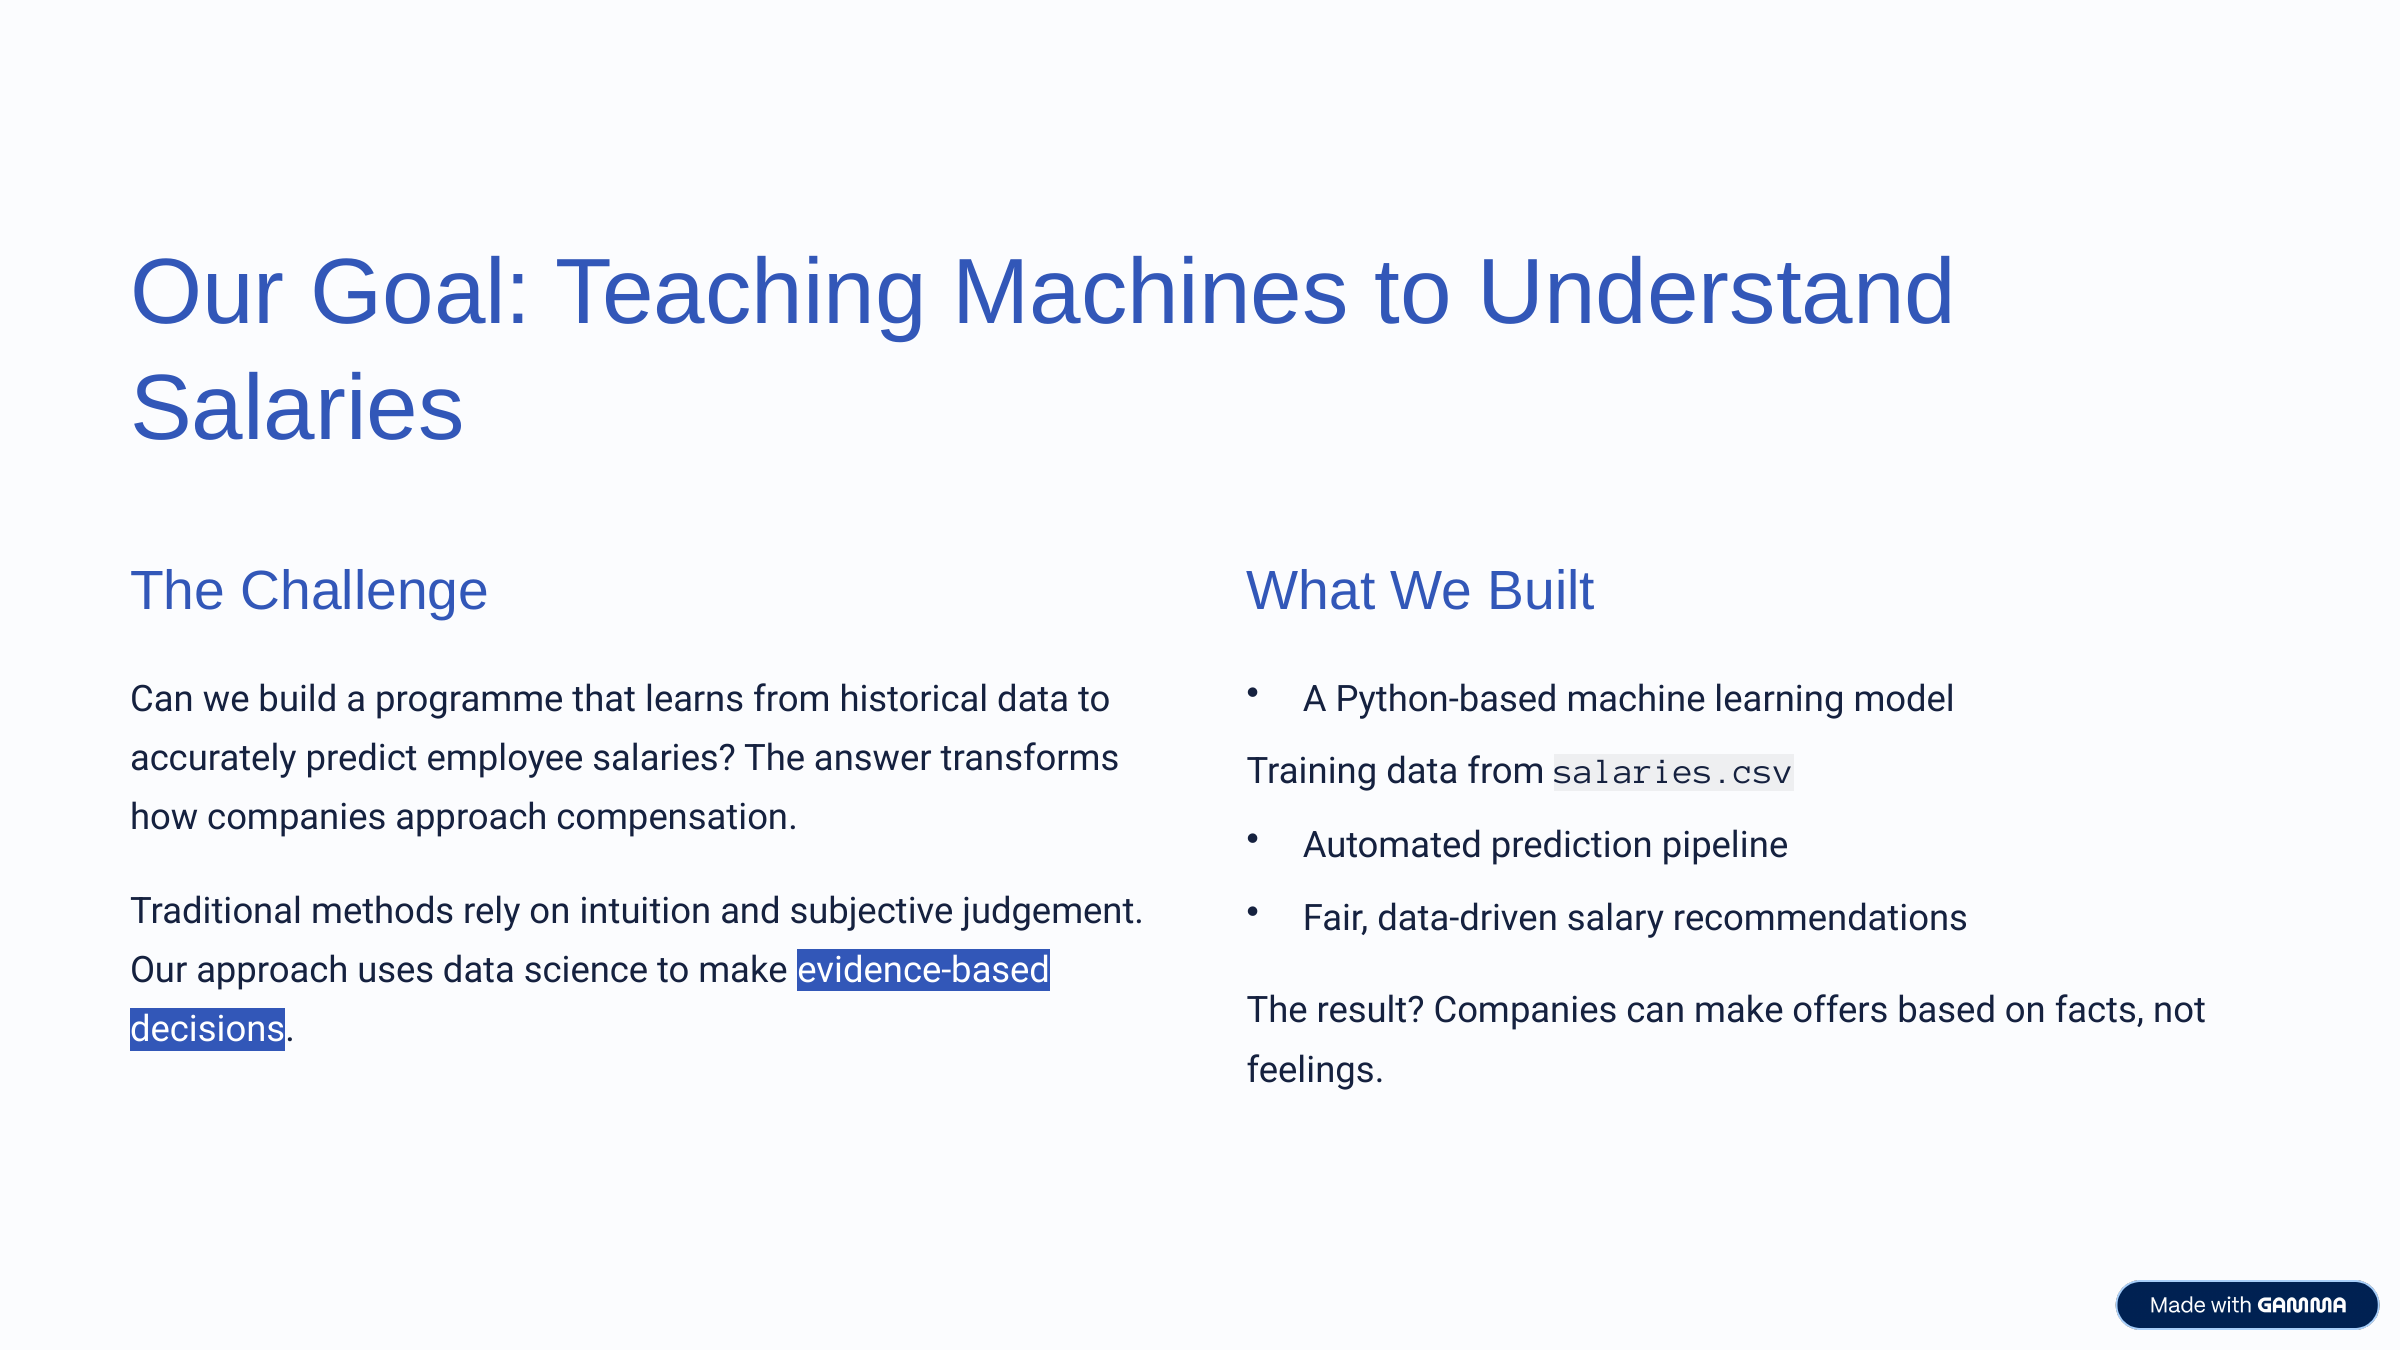

Our Goal: Teaching Machines to Understand Salaries
The Challenge
What We Built
Can we build a programme that learns from historical data to accurately predict employee salaries? The answer transforms how companies approach compensation.
A Python-based machine learning model
Training data from salaries.csv
Automated prediction pipeline
Traditional methods rely on intuition and subjective judgement. Our approach uses data science to make evidence-based decisions.
Fair, data-driven salary recommendations
The result? Companies can make offers based on facts, not feelings.